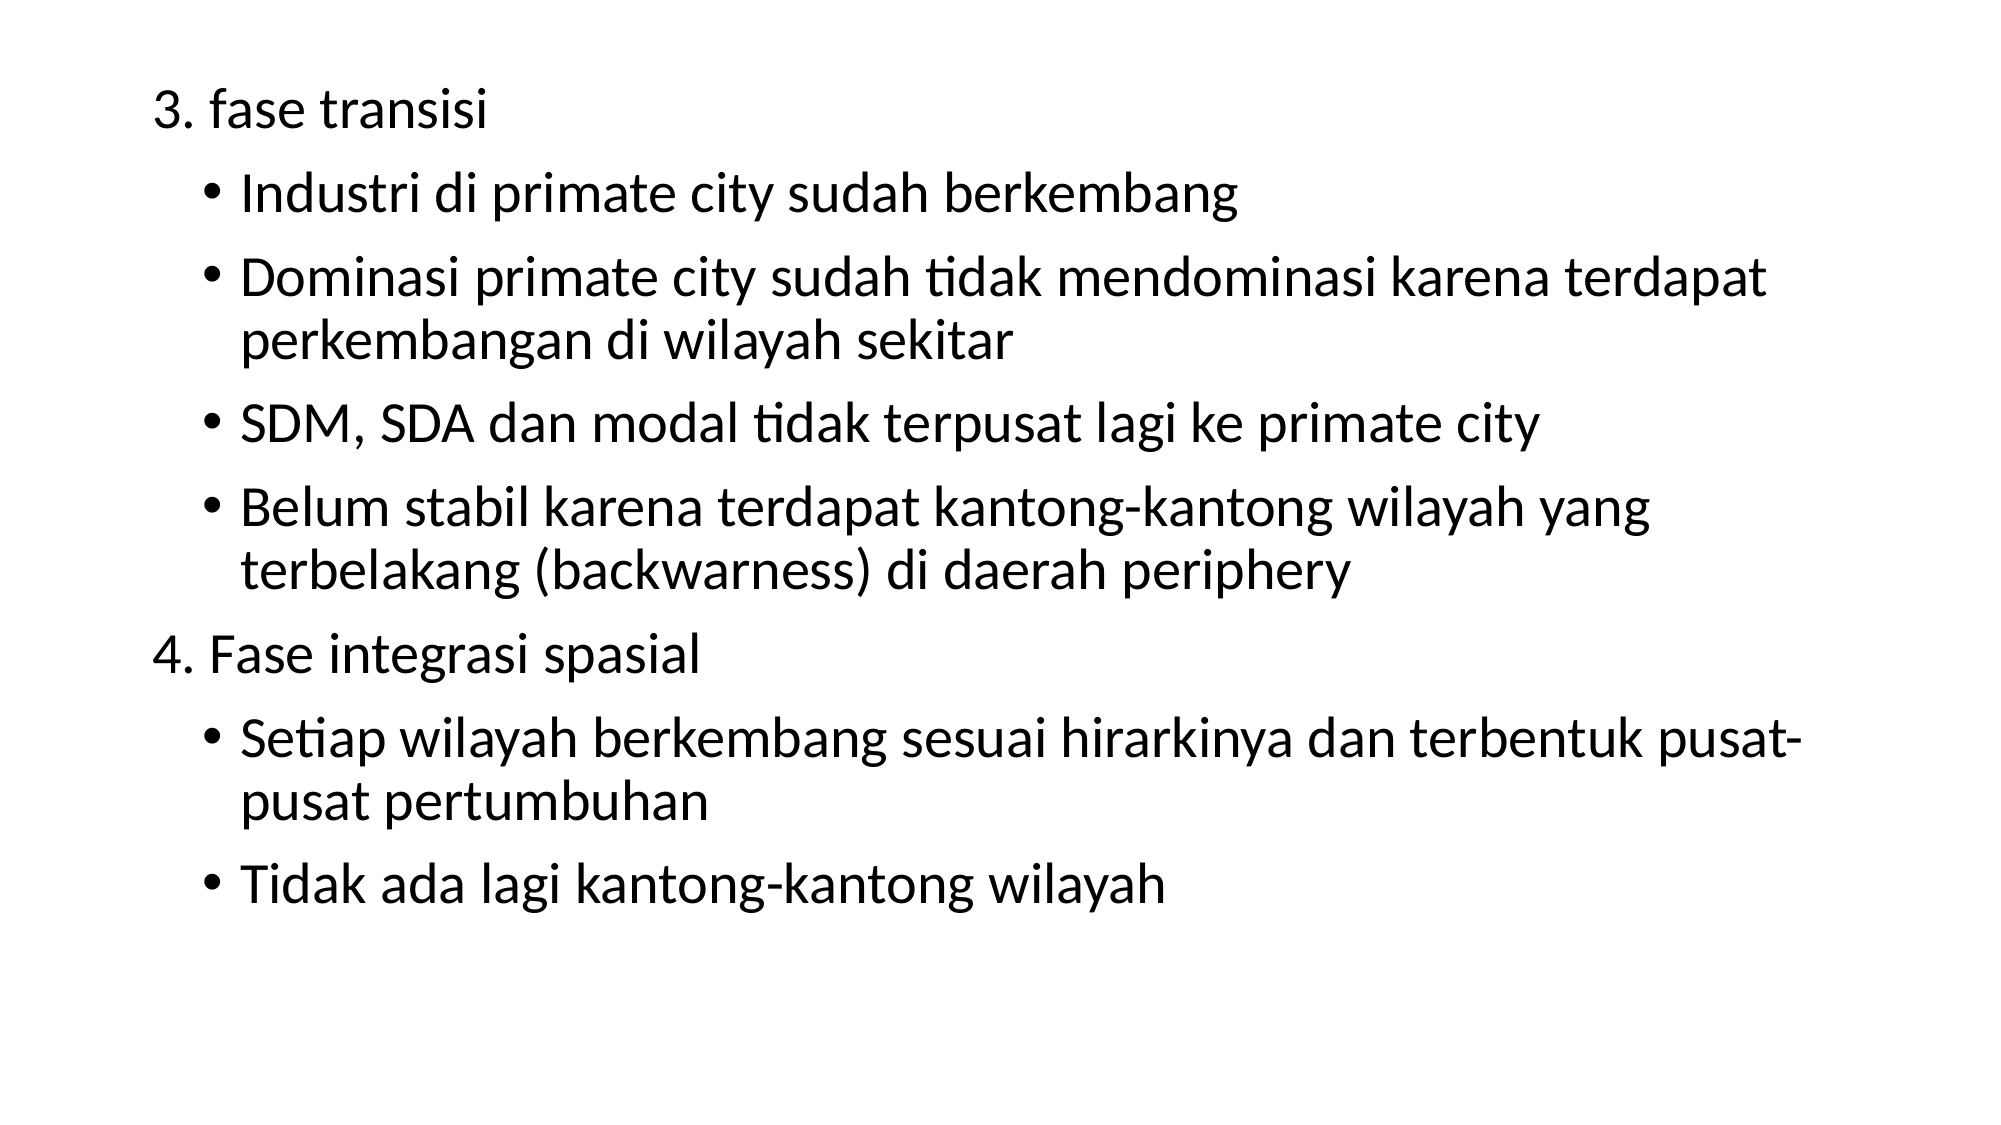

3. fase transisi
Industri di primate city sudah berkembang
Dominasi primate city sudah tidak mendominasi karena terdapat perkembangan di wilayah sekitar
SDM, SDA dan modal tidak terpusat lagi ke primate city
Belum stabil karena terdapat kantong-kantong wilayah yang terbelakang (backwarness) di daerah periphery
4. Fase integrasi spasial
Setiap wilayah berkembang sesuai hirarkinya dan terbentuk pusat-pusat pertumbuhan
Tidak ada lagi kantong-kantong wilayah